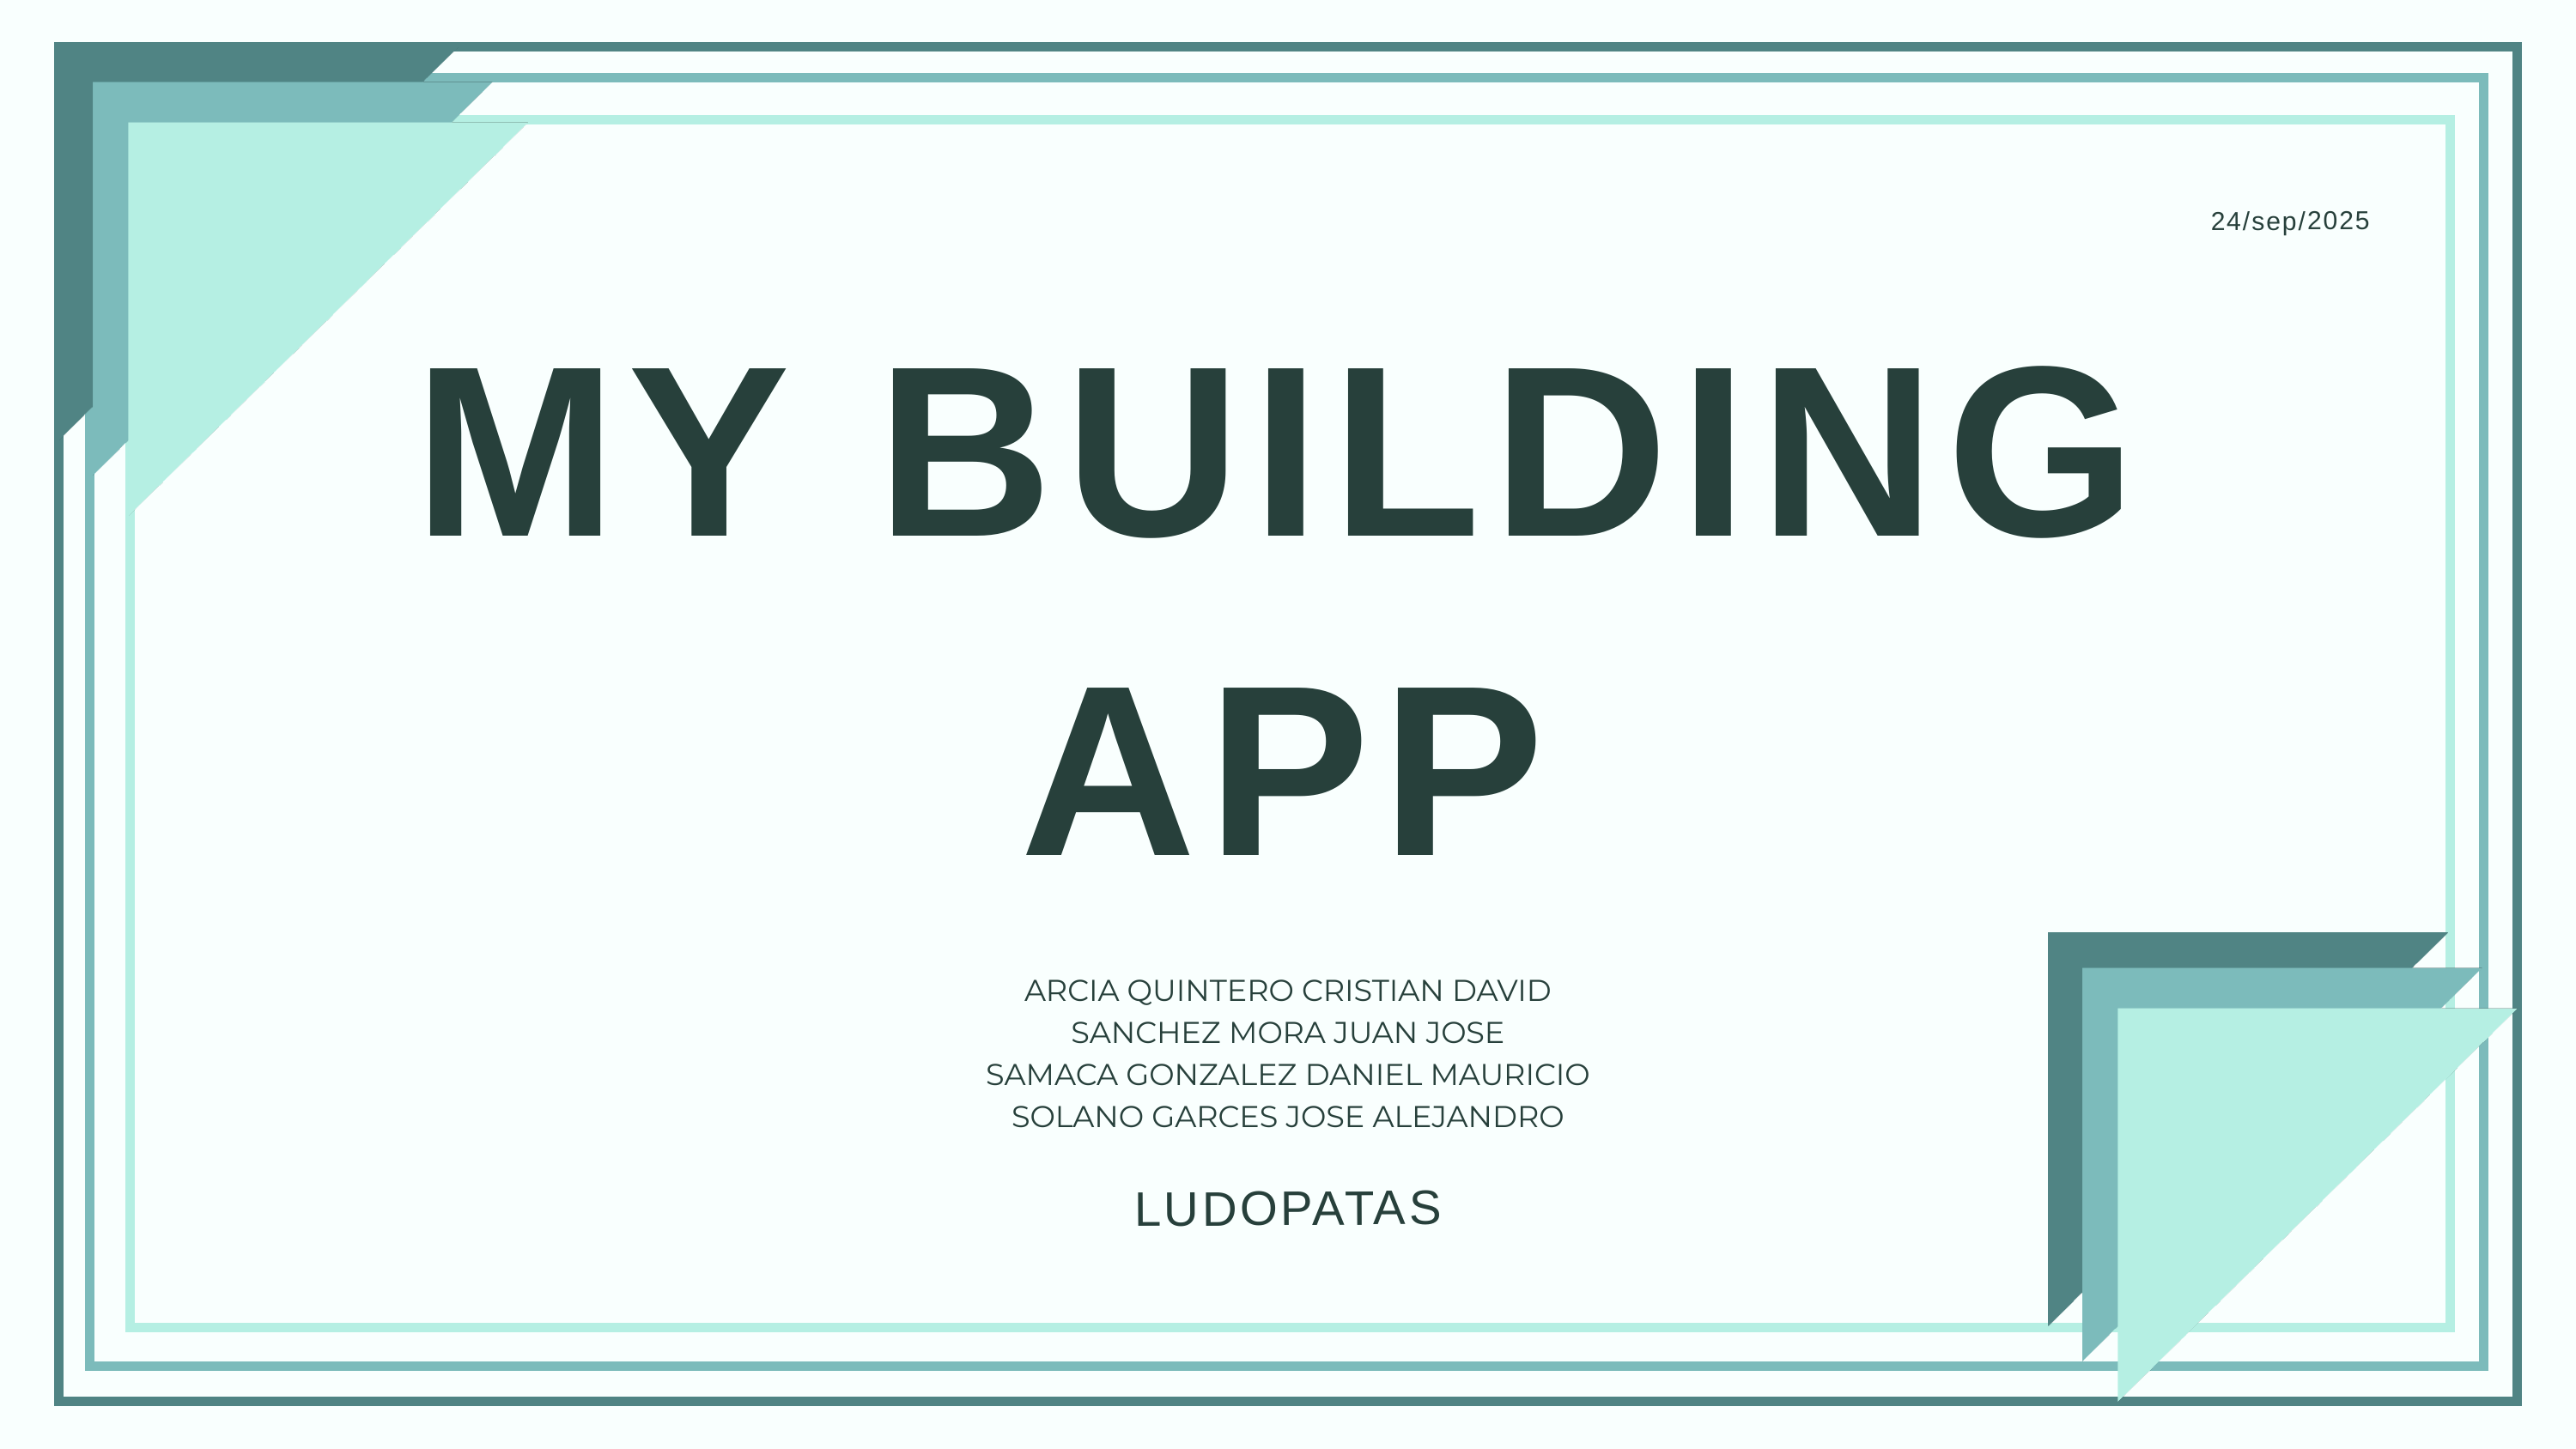

24/sep/2025
MY BUILDING APP
ARCIA QUINTERO CRISTIAN DAVID
SANCHEZ MORA JUAN JOSE
SAMACA GONZALEZ DANIEL MAURICIO
SOLANO GARCES JOSE ALEJANDRO

LUDOPATAS